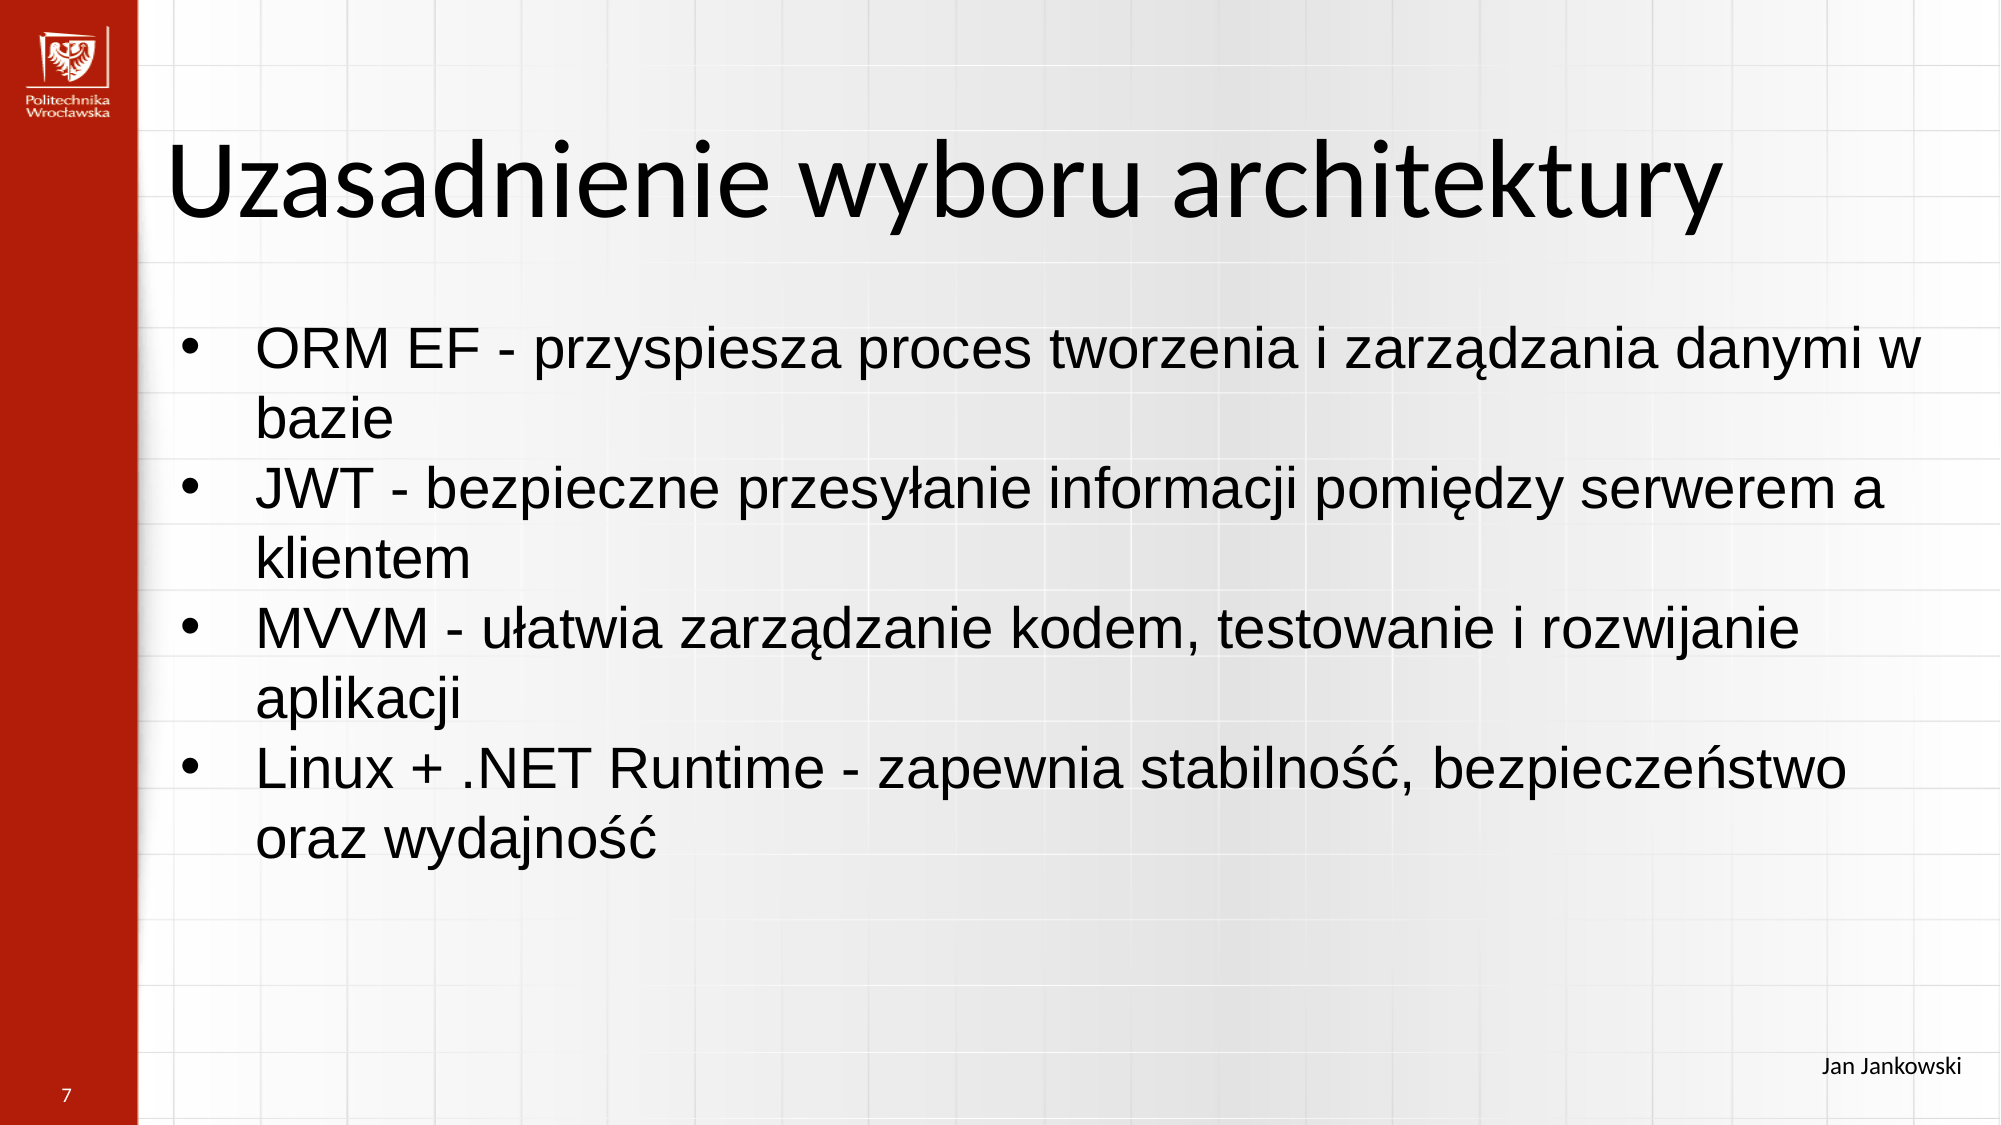

Uzasadnienie wyboru architektury

ORM EF - przyspiesza proces tworzenia i zarządzania danymi w bazie
JWT - bezpieczne przesyłanie informacji pomiędzy serwerem a klientem
MVVM - ułatwia zarządzanie kodem, testowanie i rozwijanie aplikacji
Linux + .NET Runtime - zapewnia stabilność, bezpieczeństwo oraz wydajność
Jan Jankowski